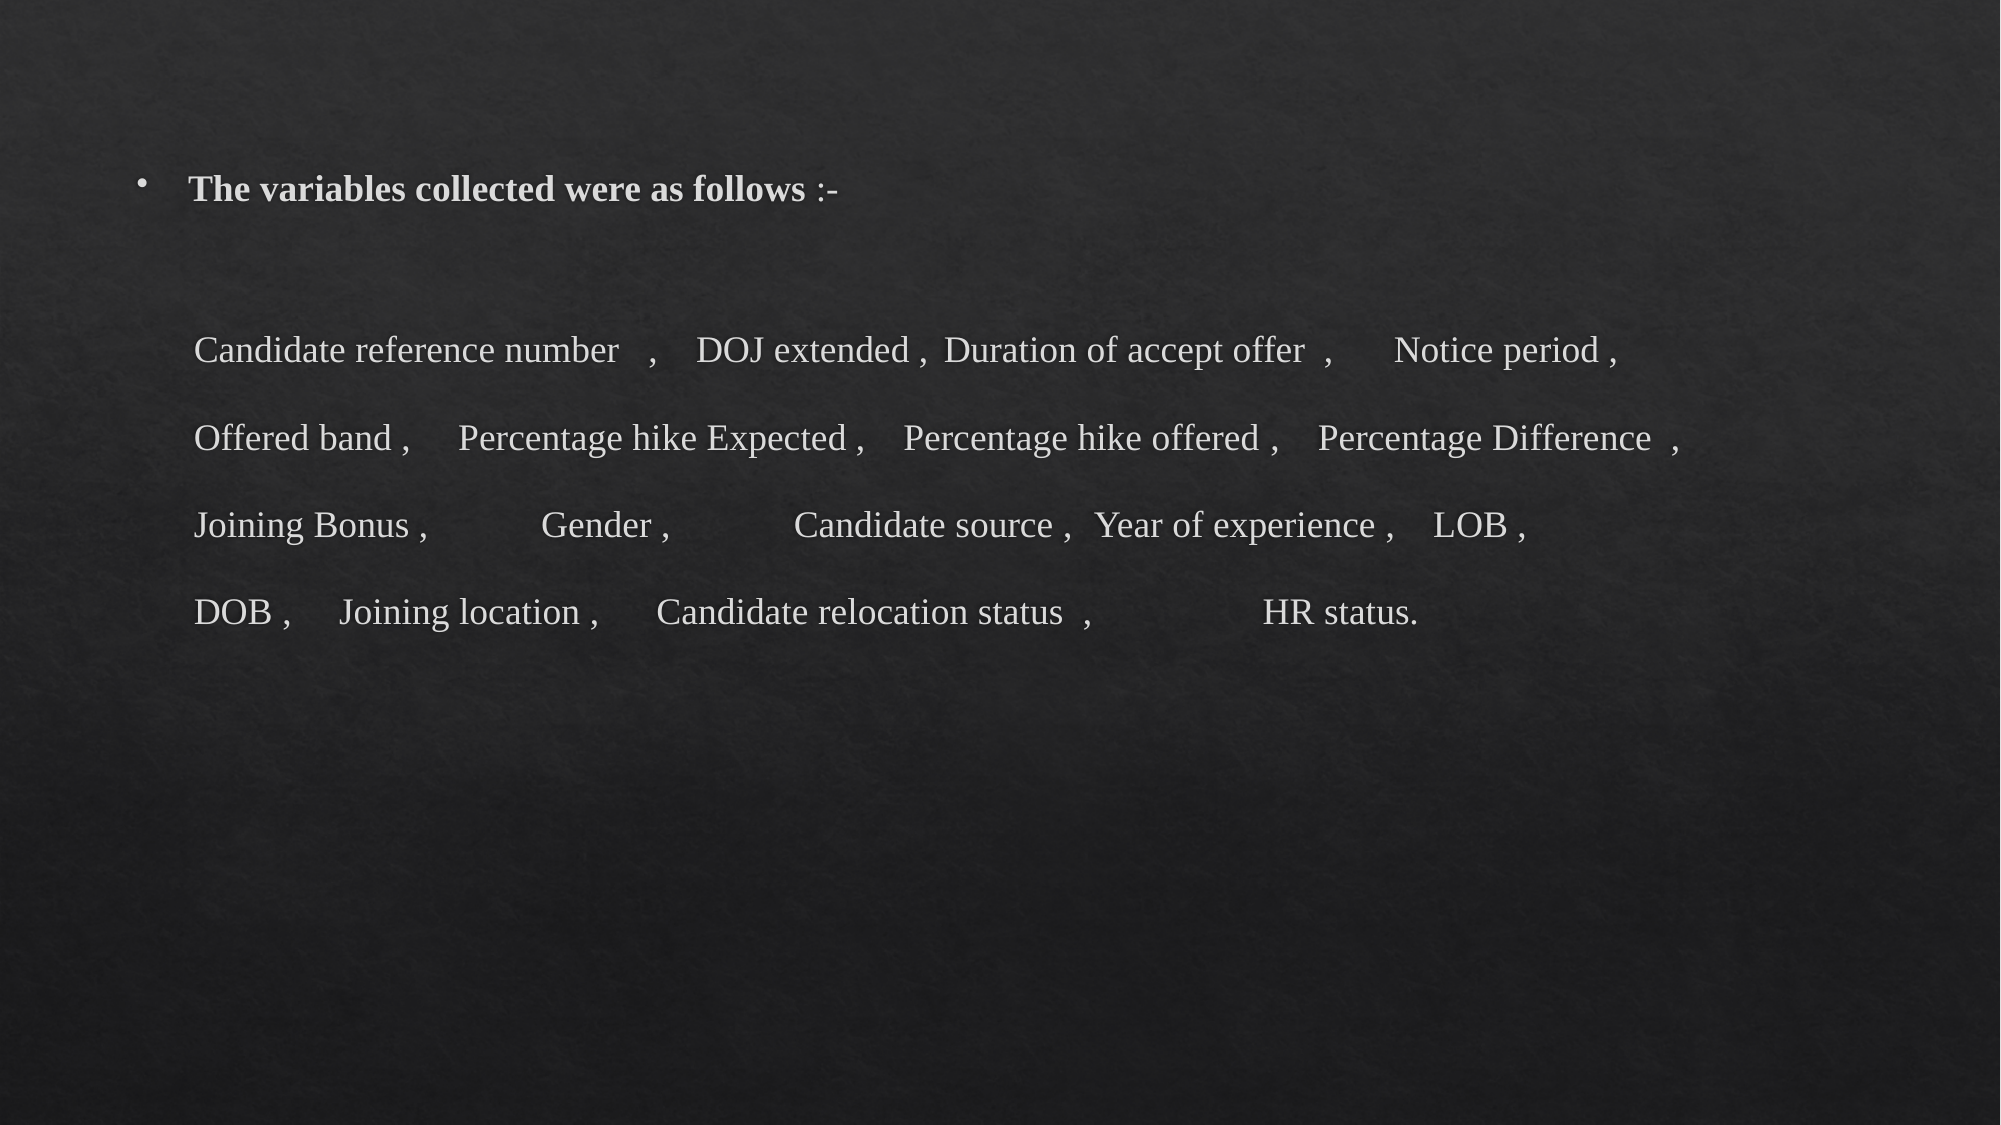

The variables collected were as follows :-

Candidate reference number   ,    DOJ extended ,	Duration of accept offer  ,	Notice period ,
Offered band ,     Percentage hike Expected ,    Percentage hike offered ,    Percentage Difference  ,
Joining Bonus ,	     Gender ,	Candidate source ,	Year of experience ,    LOB ,
DOB ,     Joining location ,      Candidate relocation status  , 	  HR status.